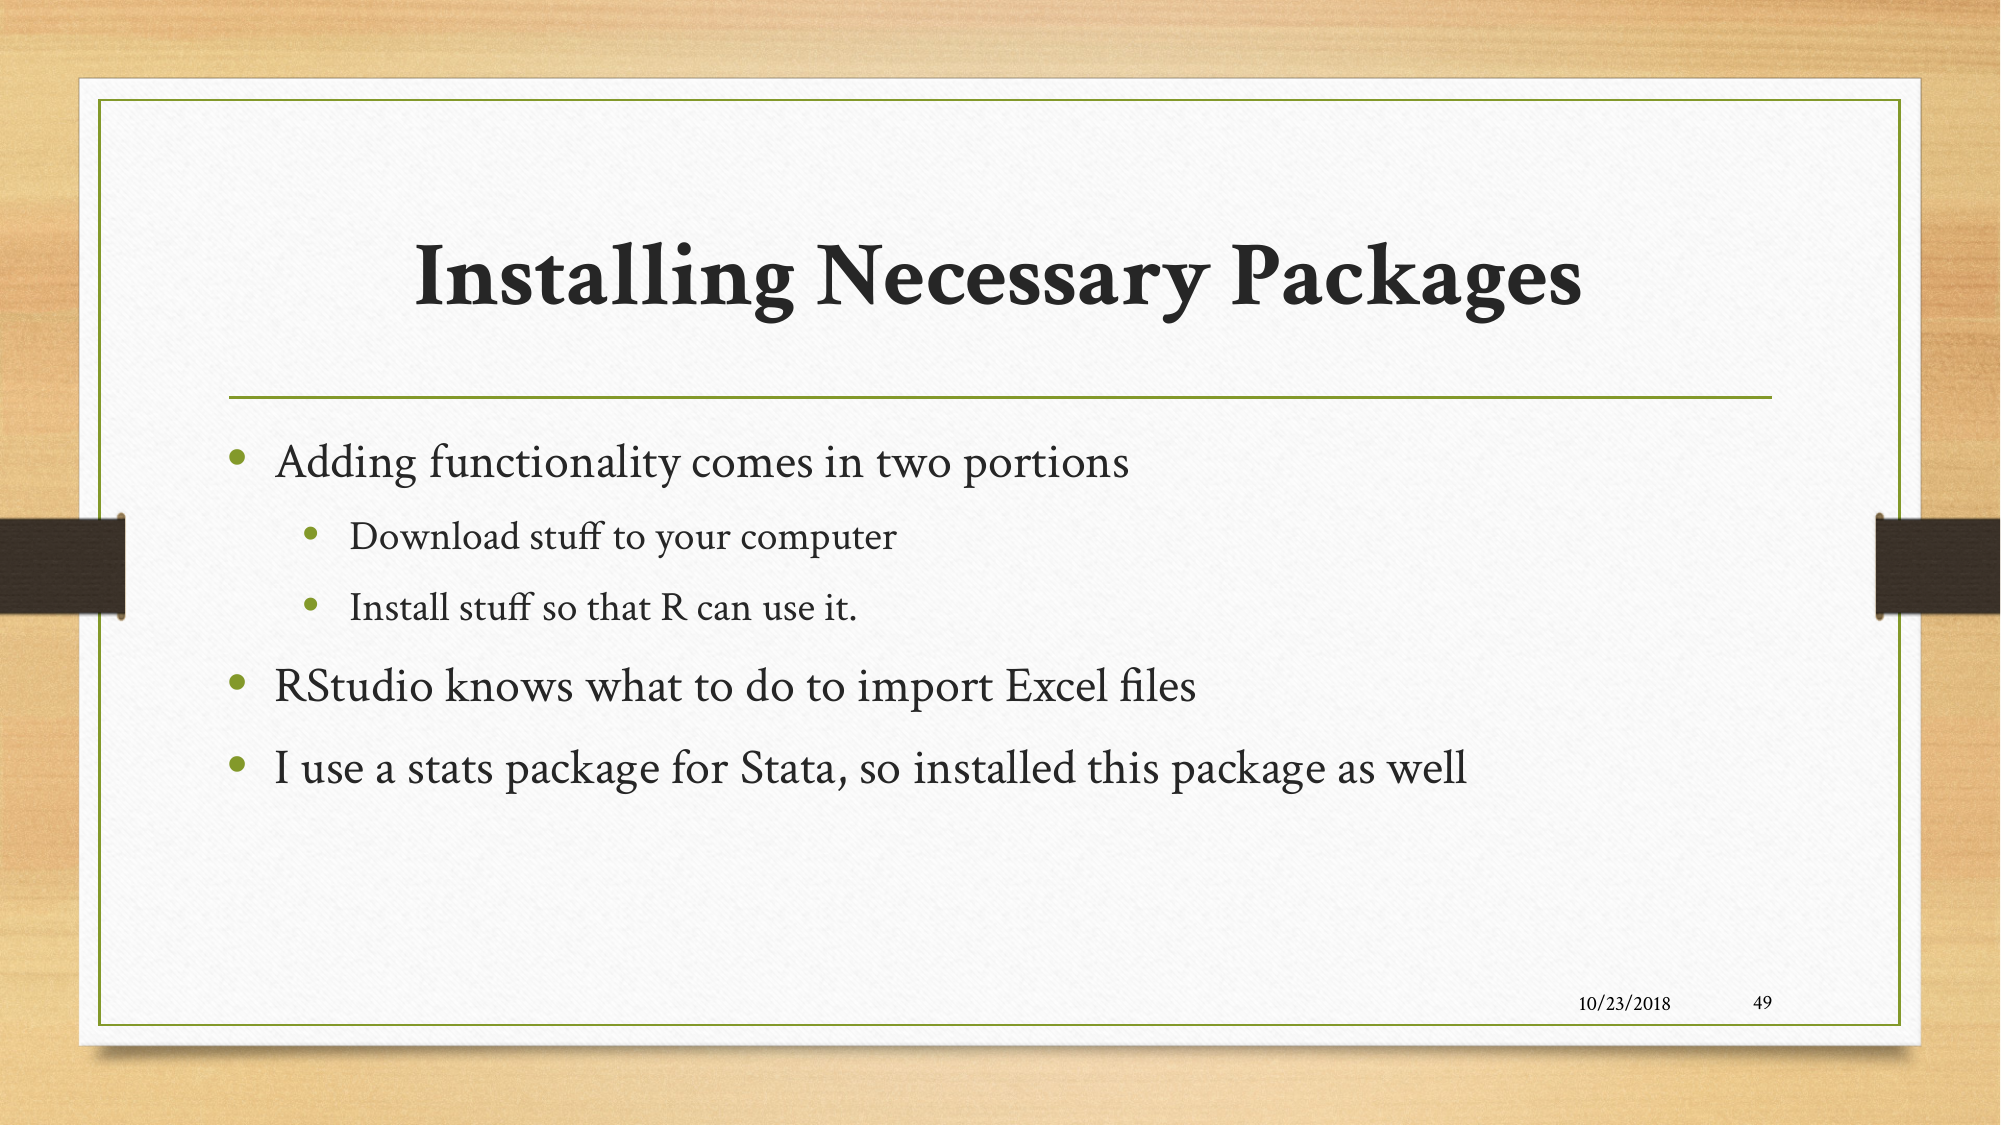

# Installing Necessary Packages
Adding functionality comes in two portions
Download stuff to your computer
Install stuff so that R can use it.
RStudio knows what to do to import Excel files
I use a stats package for Stata, so installed this package as well
10/23/2018
49